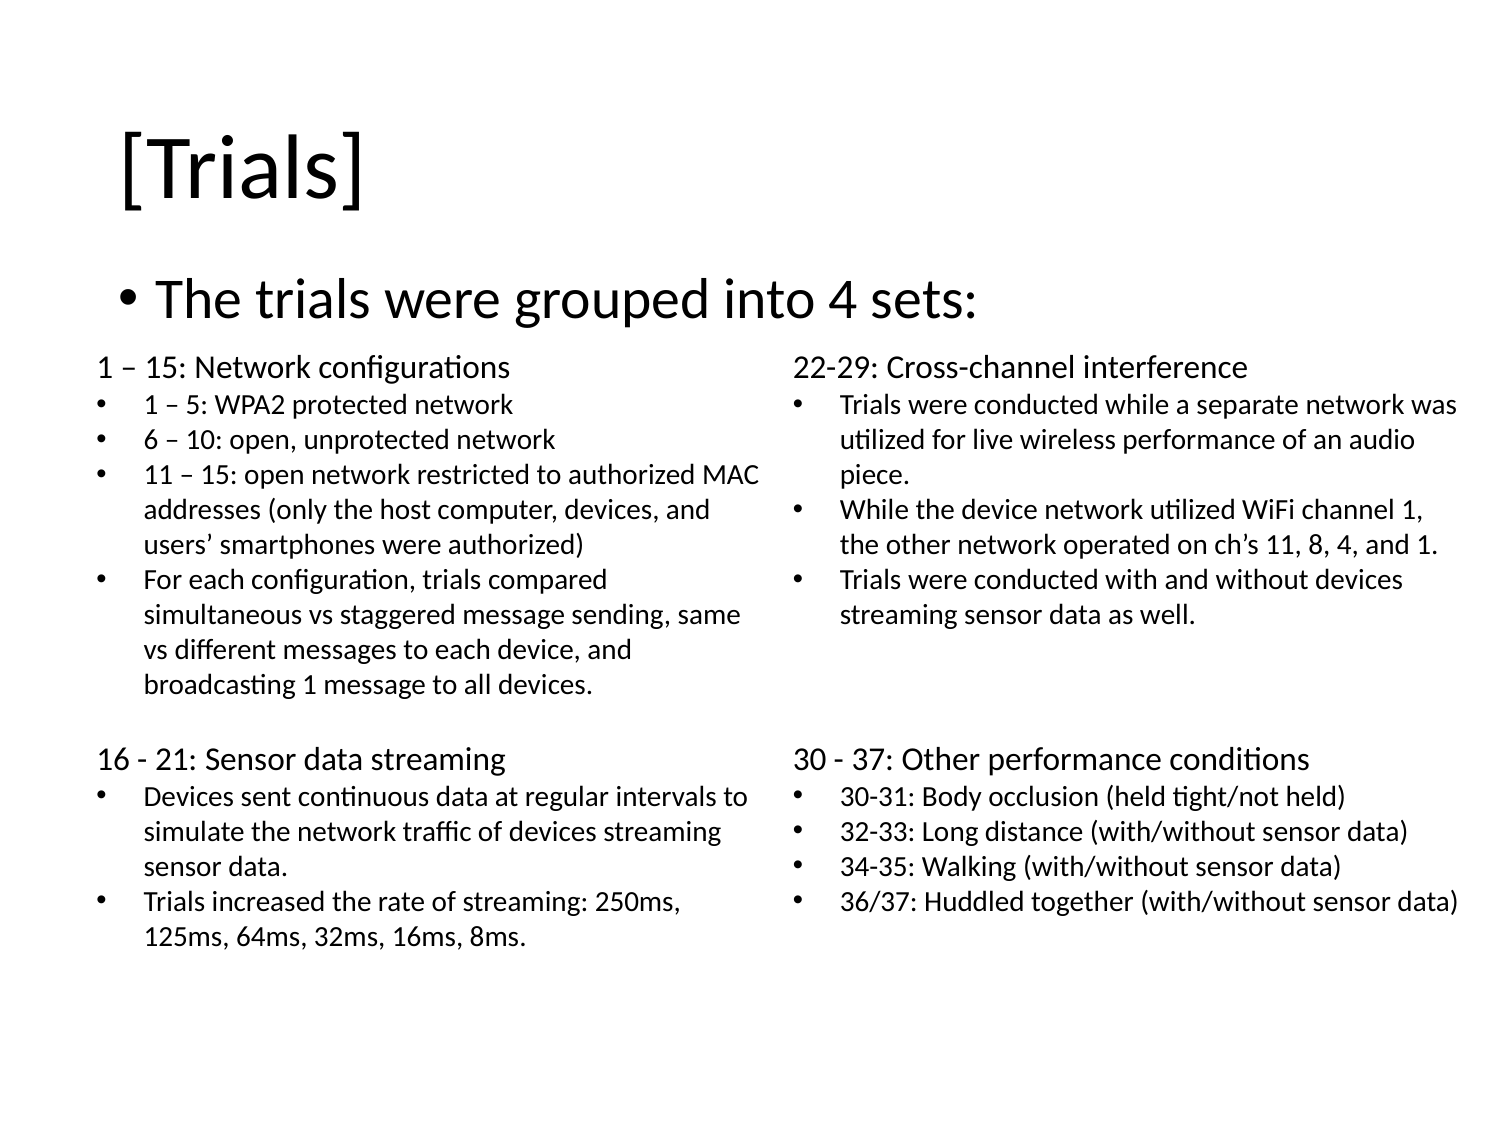

# [Trials]
The trials were grouped into 4 sets:
1 – 15: Network configurations
1 – 5: WPA2 protected network
6 – 10: open, unprotected network
11 – 15: open network restricted to authorized MAC addresses (only the host computer, devices, and users’ smartphones were authorized)
For each configuration, trials compared simultaneous vs staggered message sending, same vs different messages to each device, and broadcasting 1 message to all devices.
22-29: Cross-channel interference
Trials were conducted while a separate network was utilized for live wireless performance of an audio piece.
While the device network utilized WiFi channel 1, the other network operated on ch’s 11, 8, 4, and 1.
Trials were conducted with and without devices streaming sensor data as well.
16 - 21: Sensor data streaming
Devices sent continuous data at regular intervals to simulate the network traffic of devices streaming sensor data.
Trials increased the rate of streaming: 250ms, 125ms, 64ms, 32ms, 16ms, 8ms.

30 - 37: Other performance conditions
30-31: Body occlusion (held tight/not held)
32-33: Long distance (with/without sensor data)
34-35: Walking (with/without sensor data)
36/37: Huddled together (with/without sensor data)